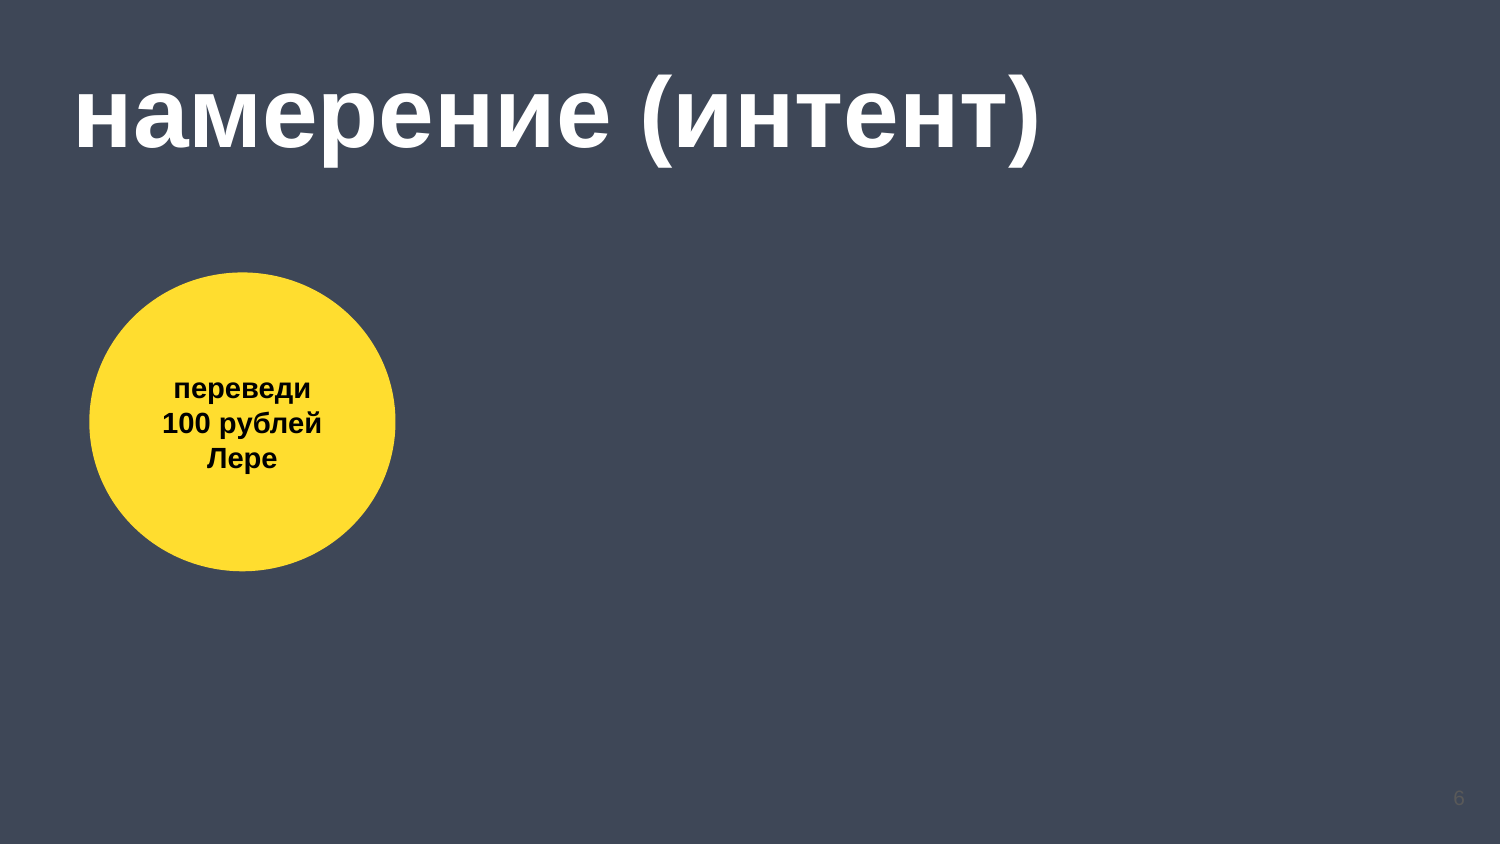

намерение (интент)

переведи 100 рублей
Лере
6